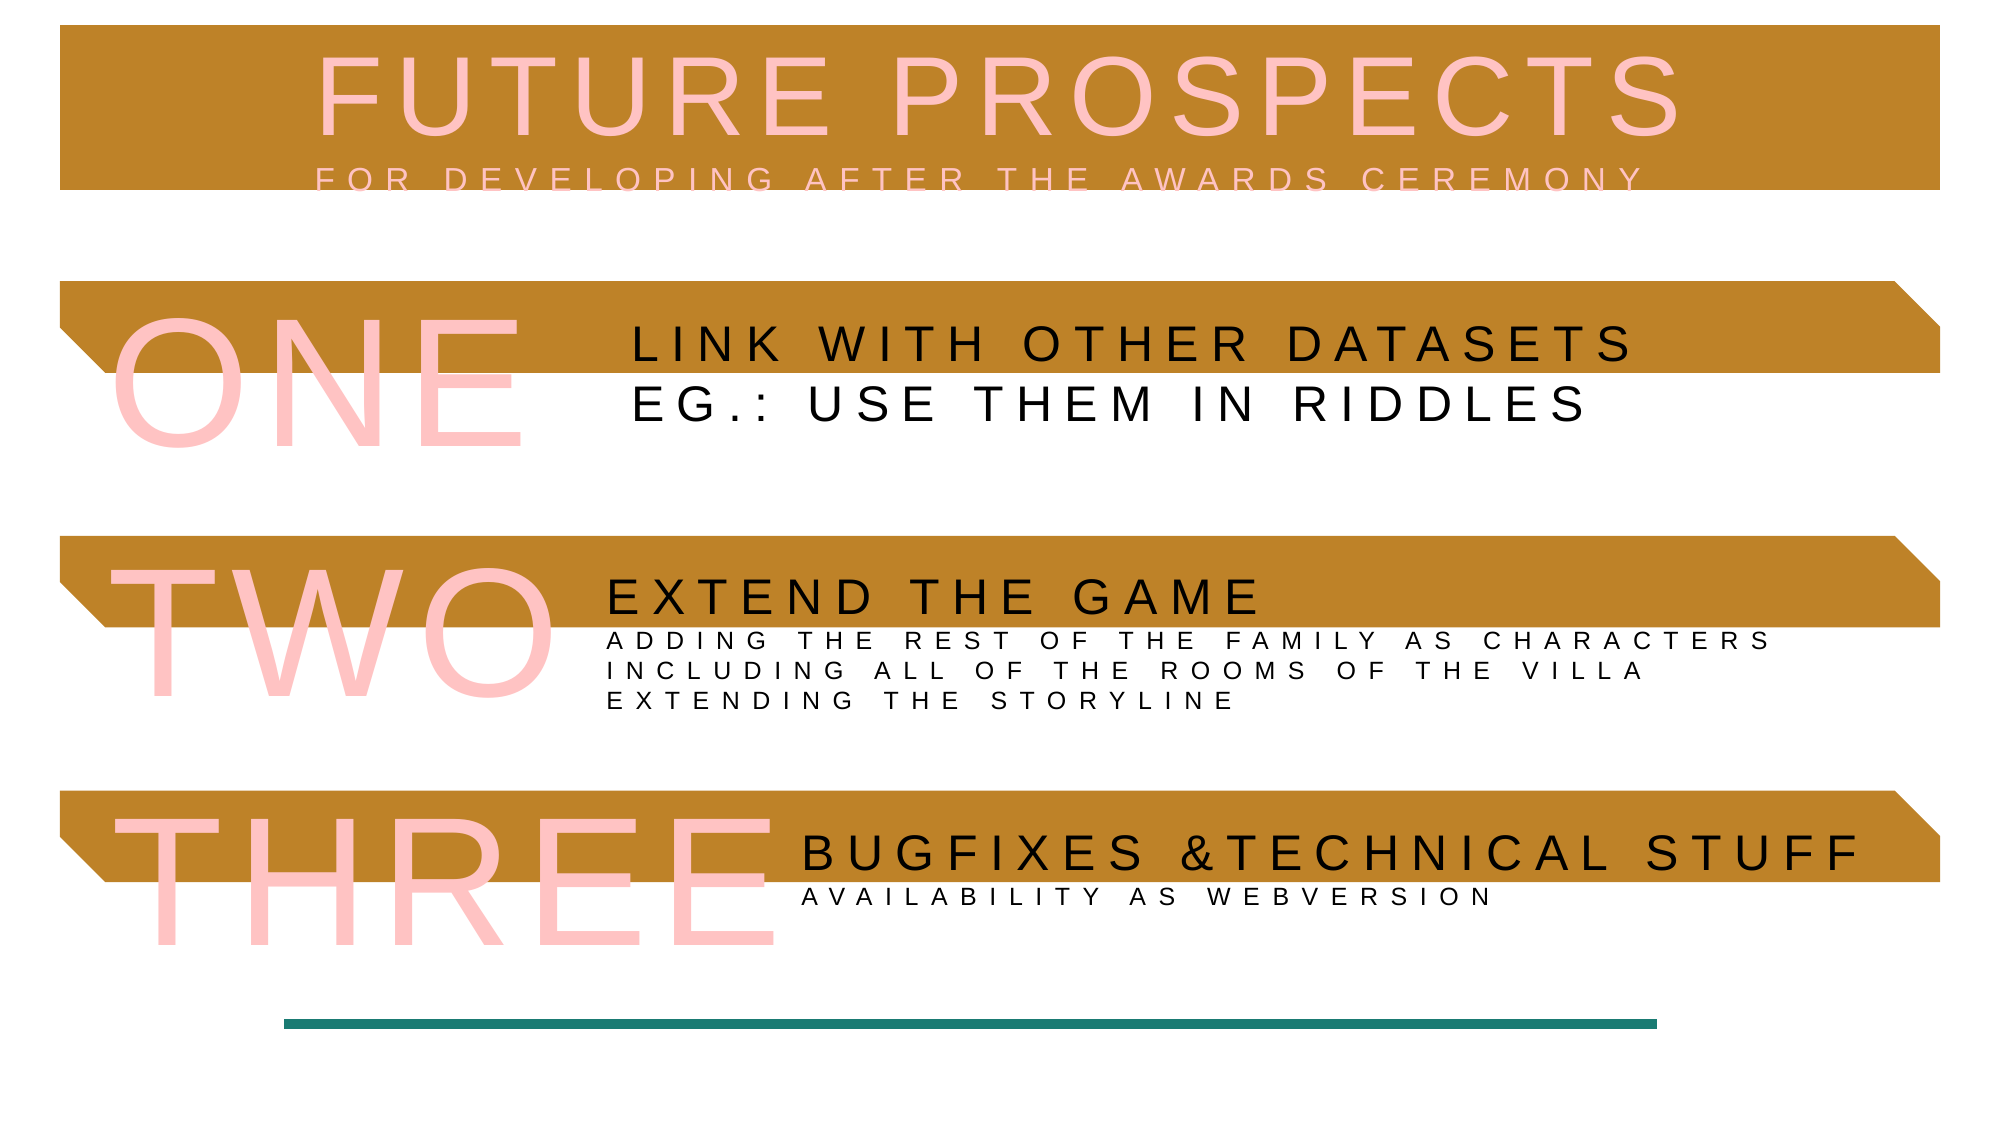

Future Prospects
For developing after the awards ceremony

one

Link with other datasets EG.: use them in riddles
two

Extend the game
Adding the rest of the family as characters
Including all of the rooms of the villa
Extending the storyline
three

Bugfixes &Technical Stuff
Availability as WebVErsion